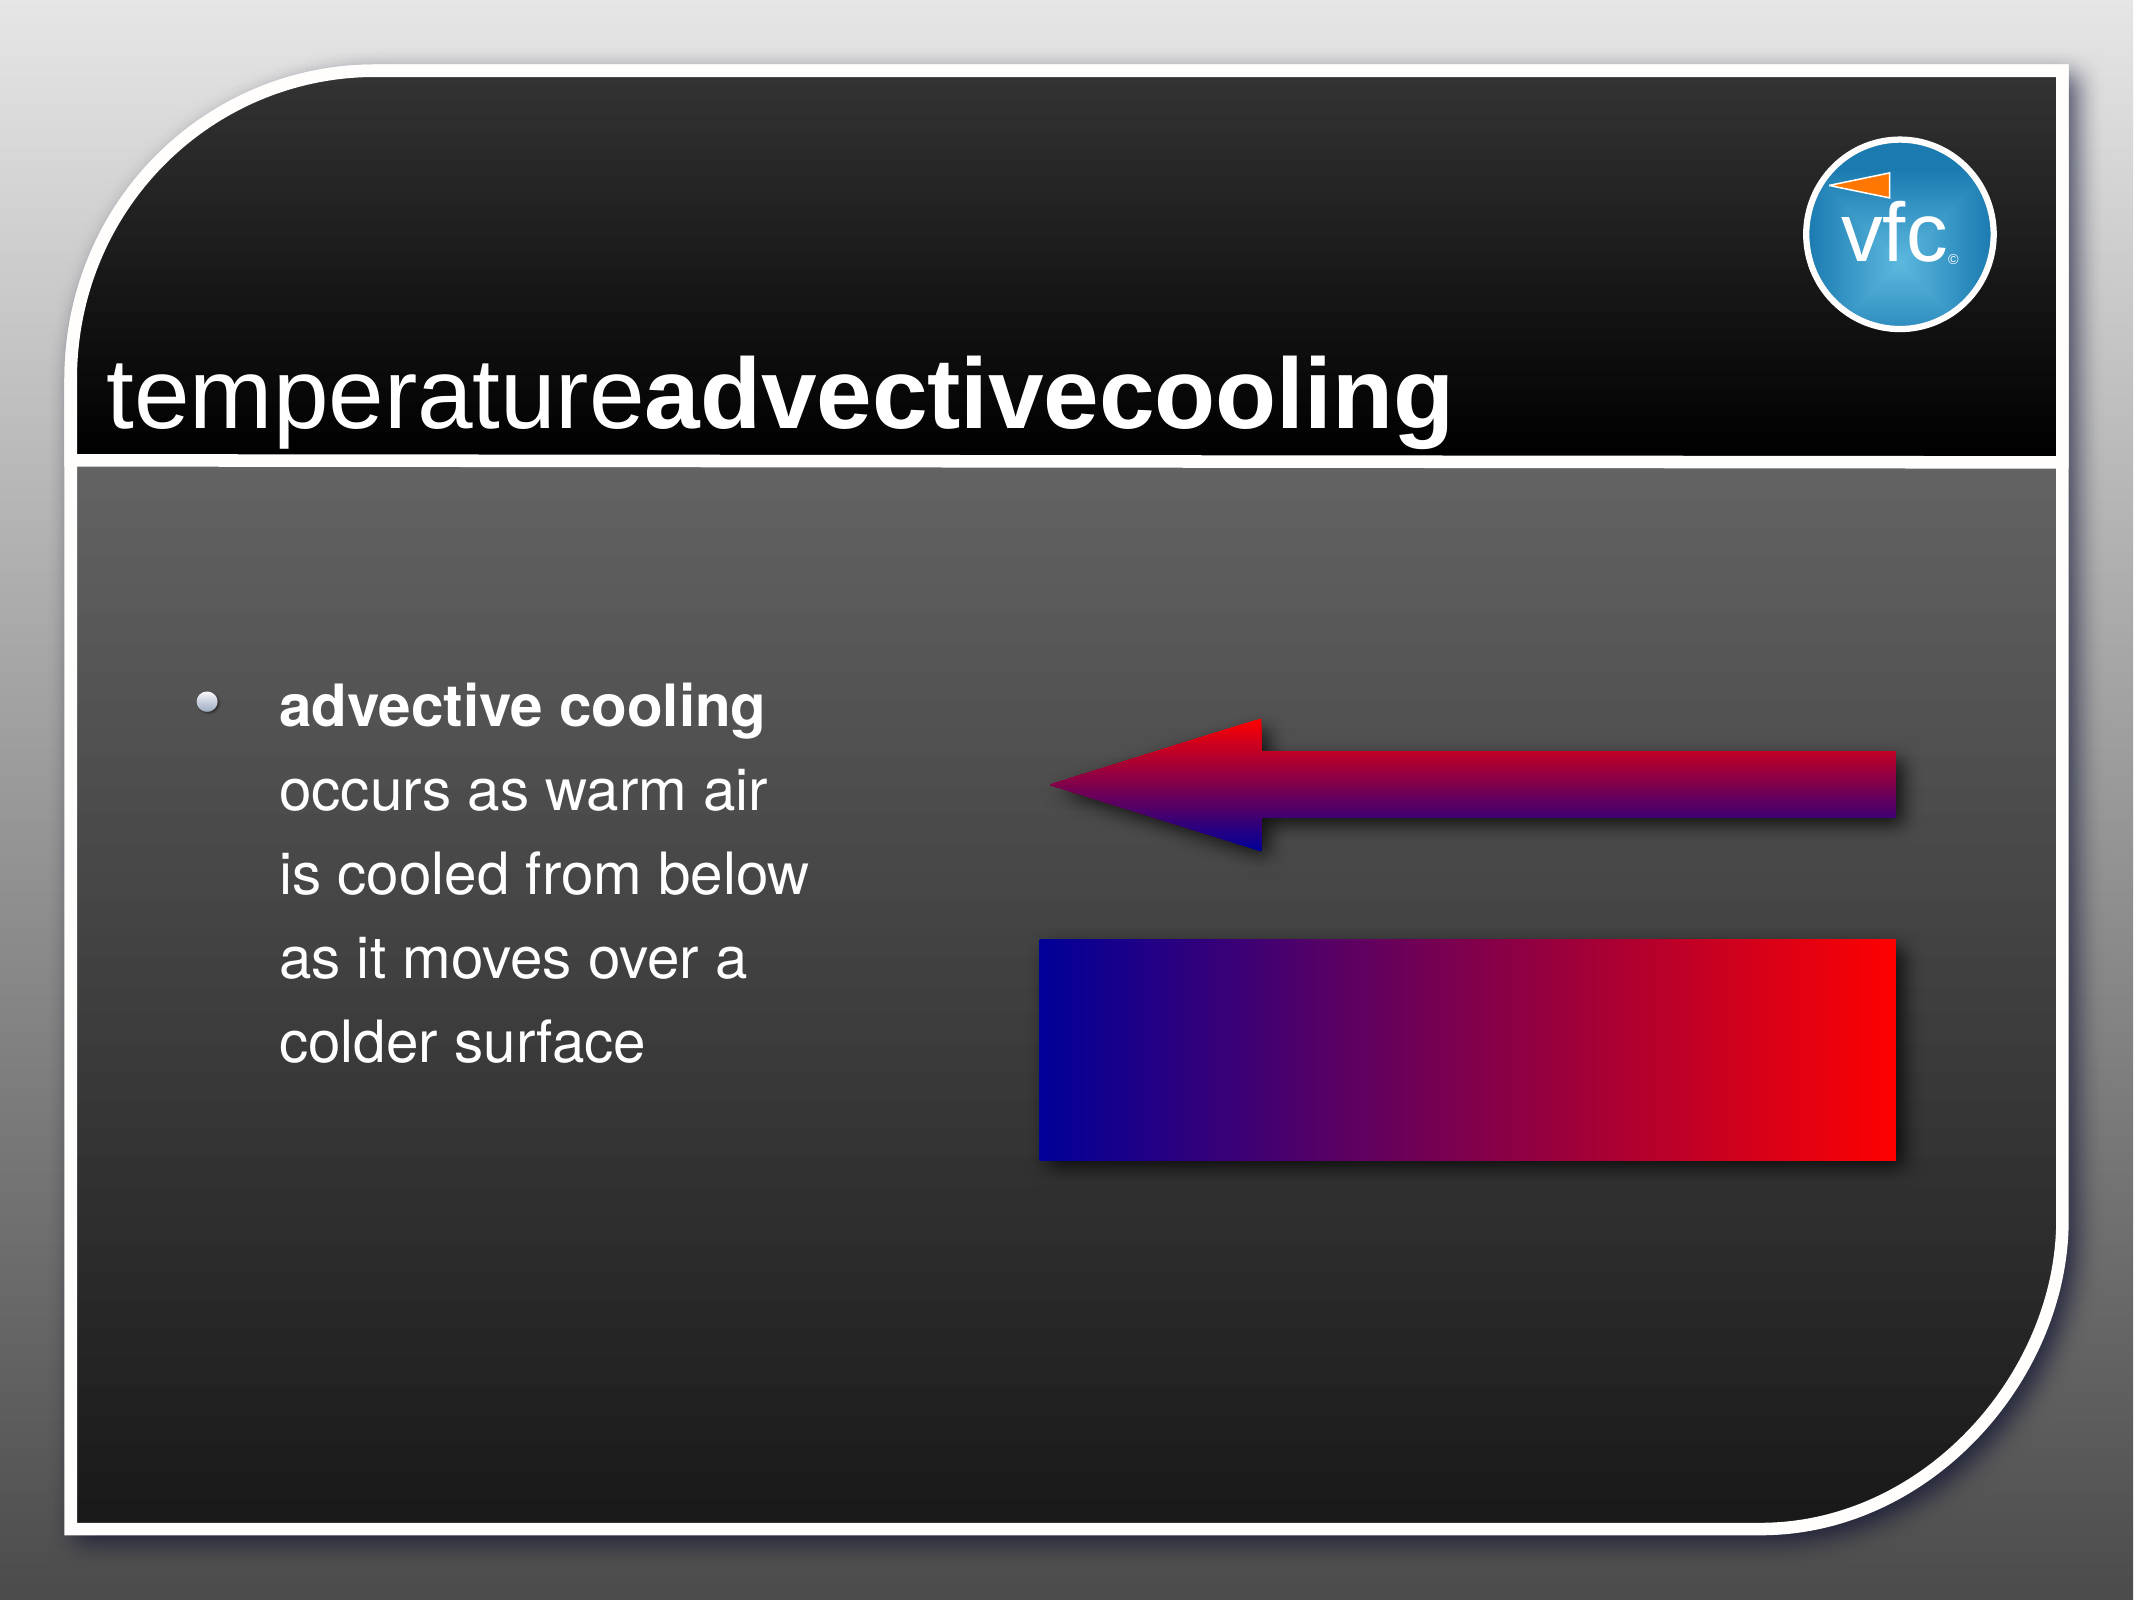

vfc©

# temperatureadvectivecooling

advective cooling occurs as warm air is cooled from below as it moves over a colder surface